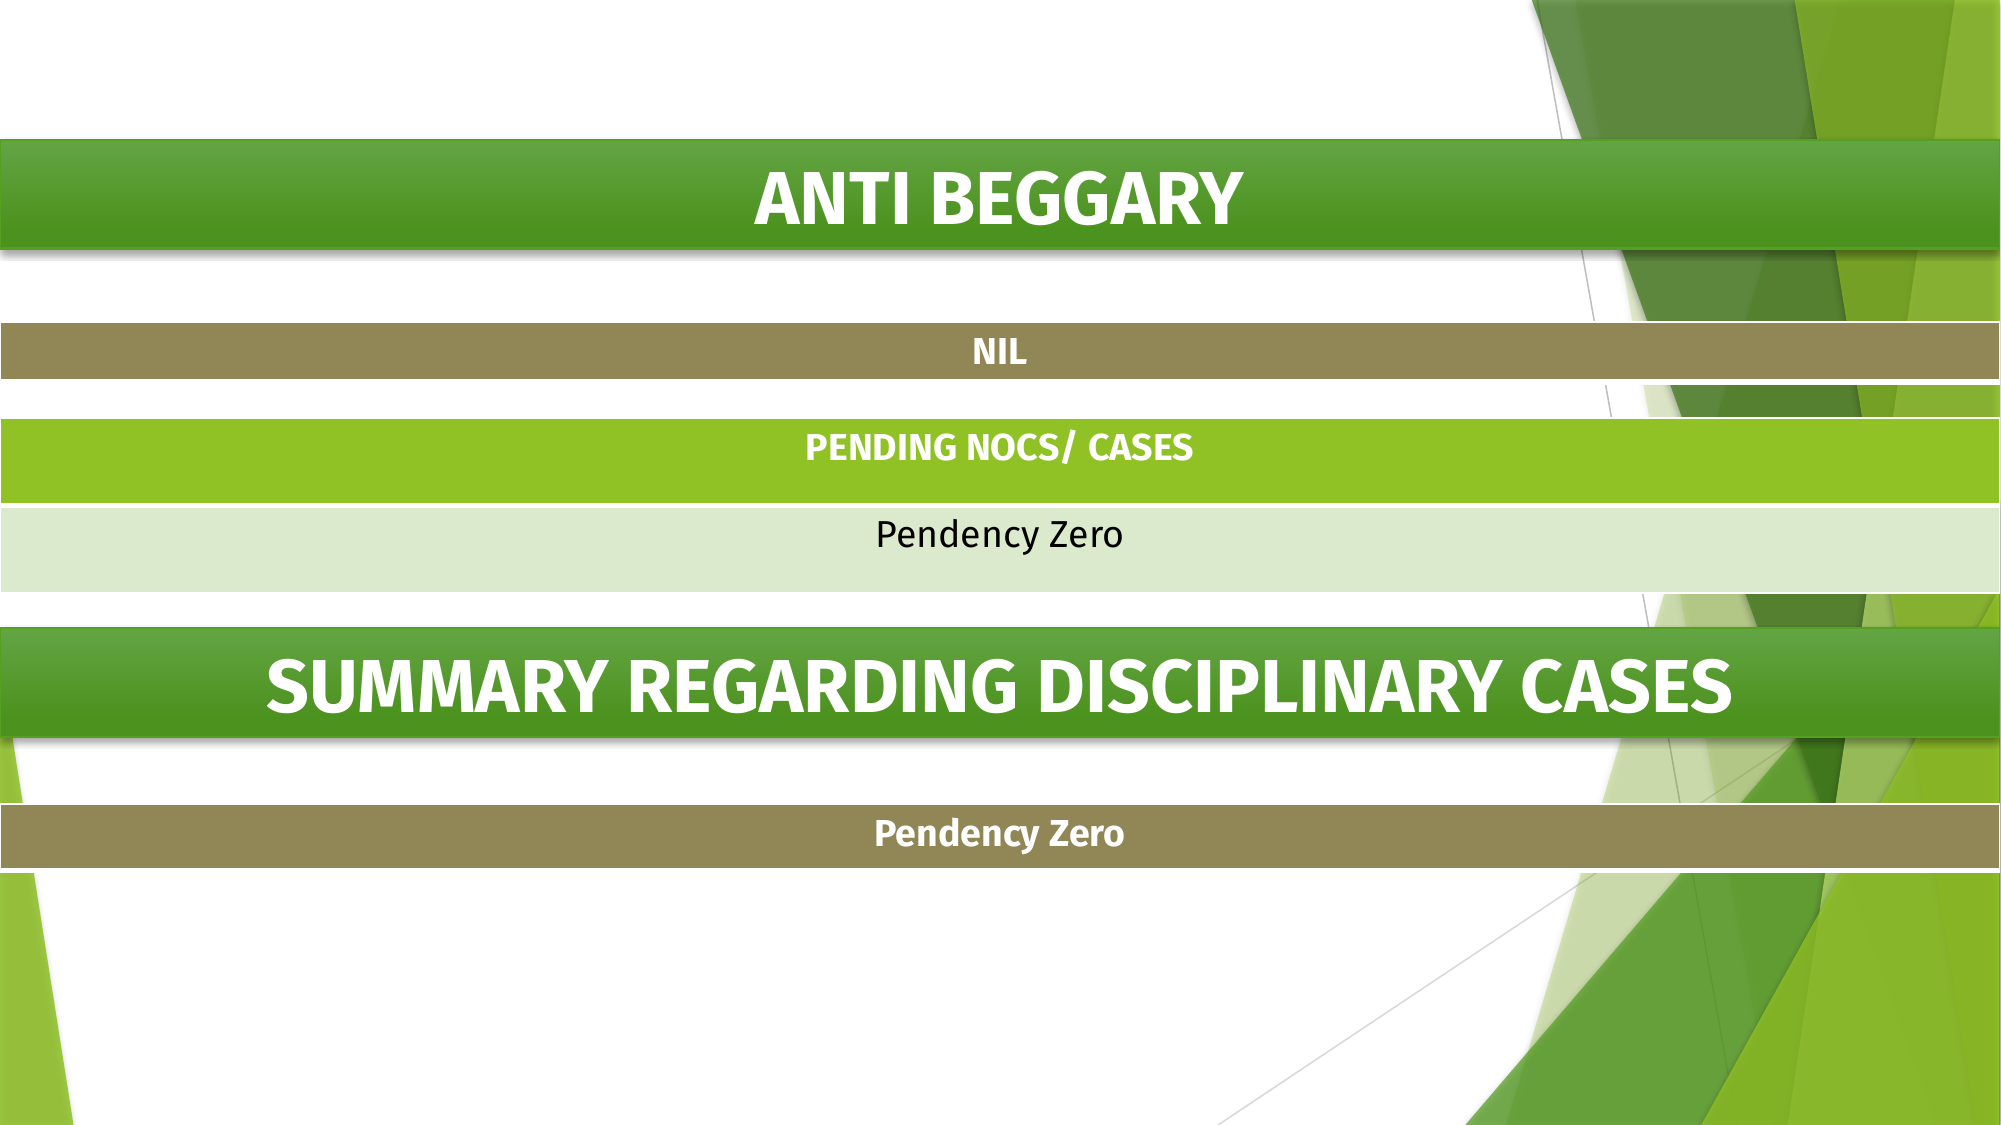

ANTI BEGGARY
| NIL |
| --- |
| PENDING NOCS/ CASES |
| --- |
| Pendency Zero |
SUMMARY REGARDING DISCIPLINARY CASES
| Pendency Zero |
| --- |